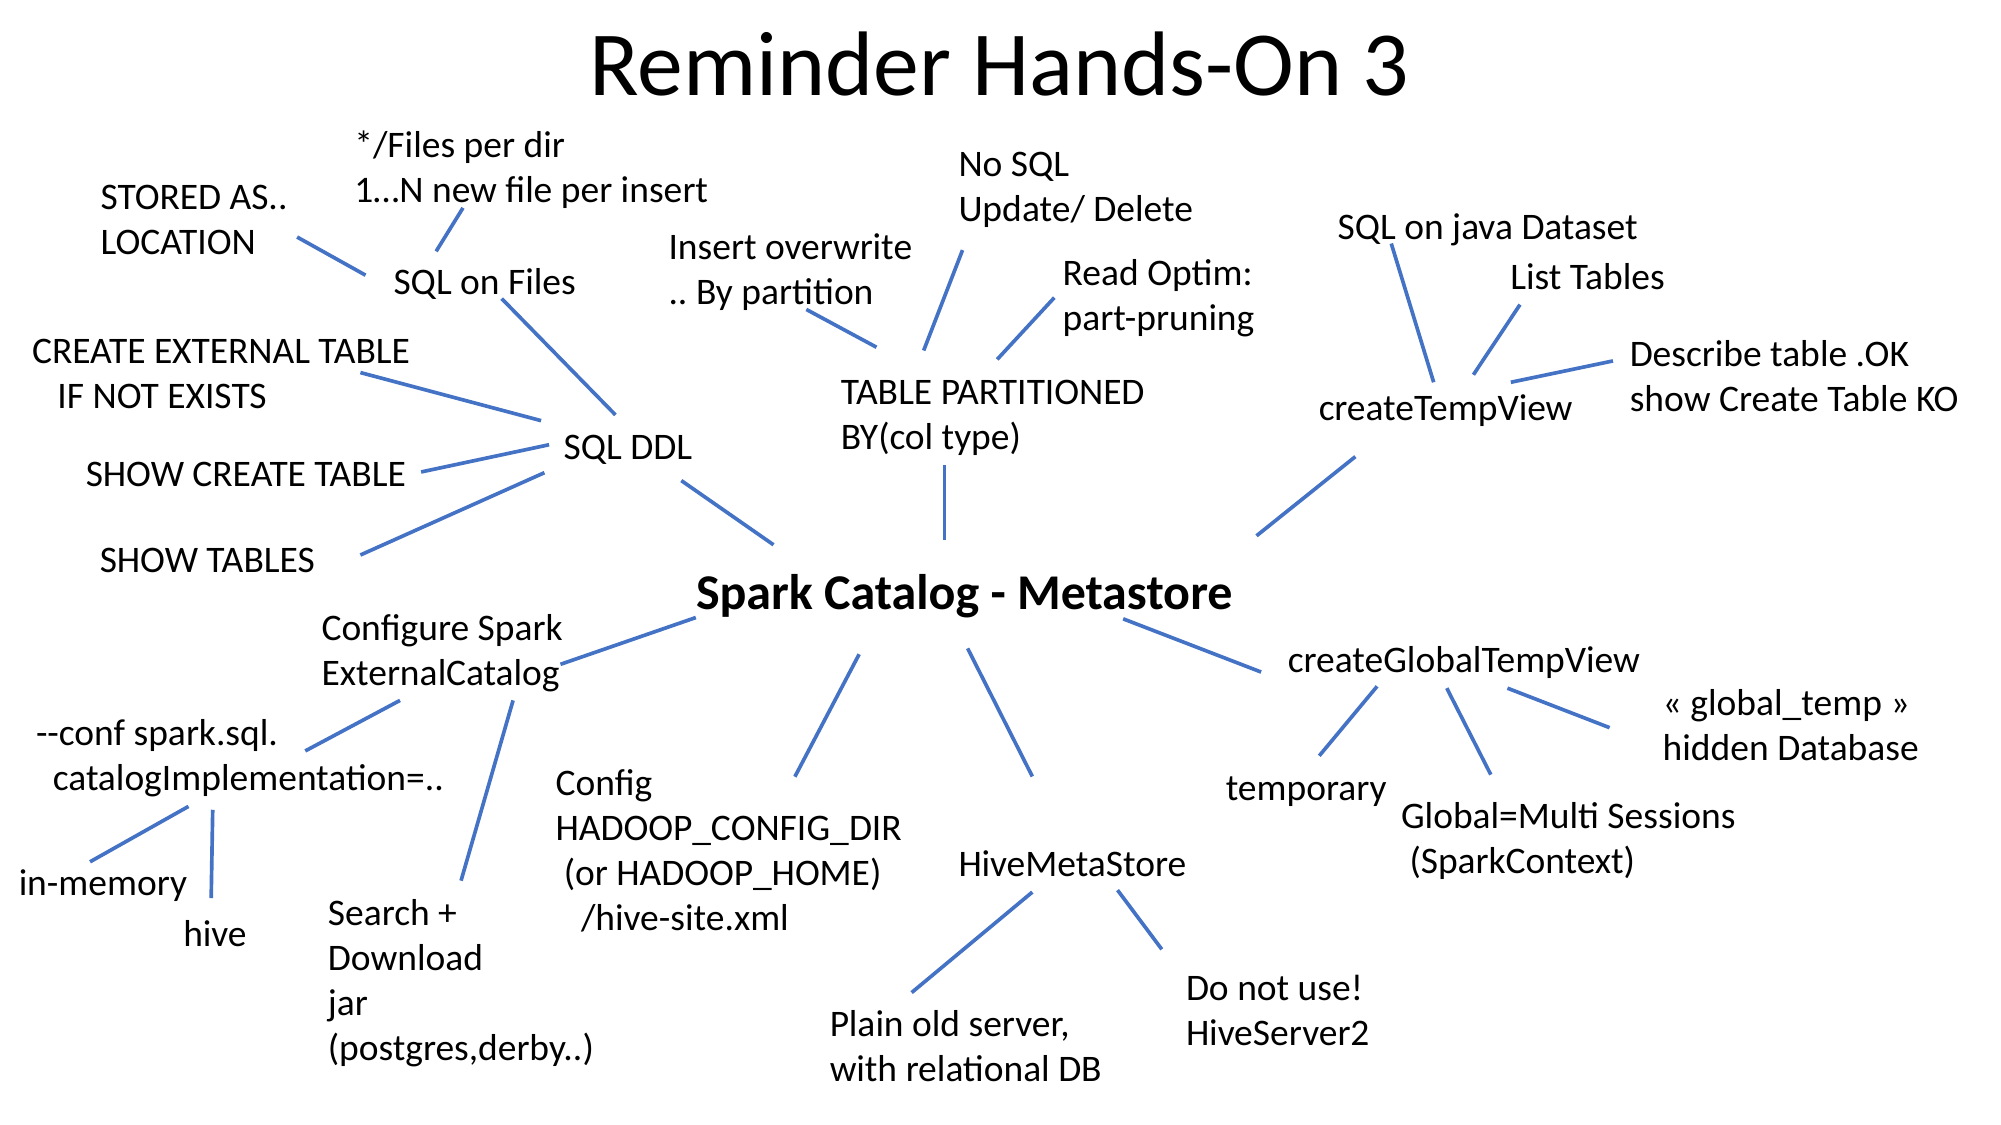

# Reminder Hands-On 3
*/Files per dir
1…N new file per insert
No SQL
Update/ Delete
STORED AS..
LOCATION
SQL on java Dataset
Insert overwrite
.. By partition
Read Optim:
part-pruning
List Tables
SQL on Files
CREATE EXTERNAL TABLE
   IF NOT EXISTS
Describe table .OK
show Create Table KO
TABLE PARTITIONED
BY(col type)
createTempView
SQL DDL
SHOW CREATE TABLE
SHOW TABLES
Spark Catalog - Metastore
Configure Spark
ExternalCatalog
createGlobalTempView
« global_temp »
hidden Database
--conf spark.sql.
  catalogImplementation=..
Config
HADOOP_CONFIG_DIR
 (or HADOOP_HOME)
   /hive-site.xml
temporary
Global=Multi Sessions
 (SparkContext)
HiveMetaStore
in-memory
Search +
Download
jar
(postgres,derby..)
hive
Do not use!
HiveServer2
Plain old server,
with relational DB